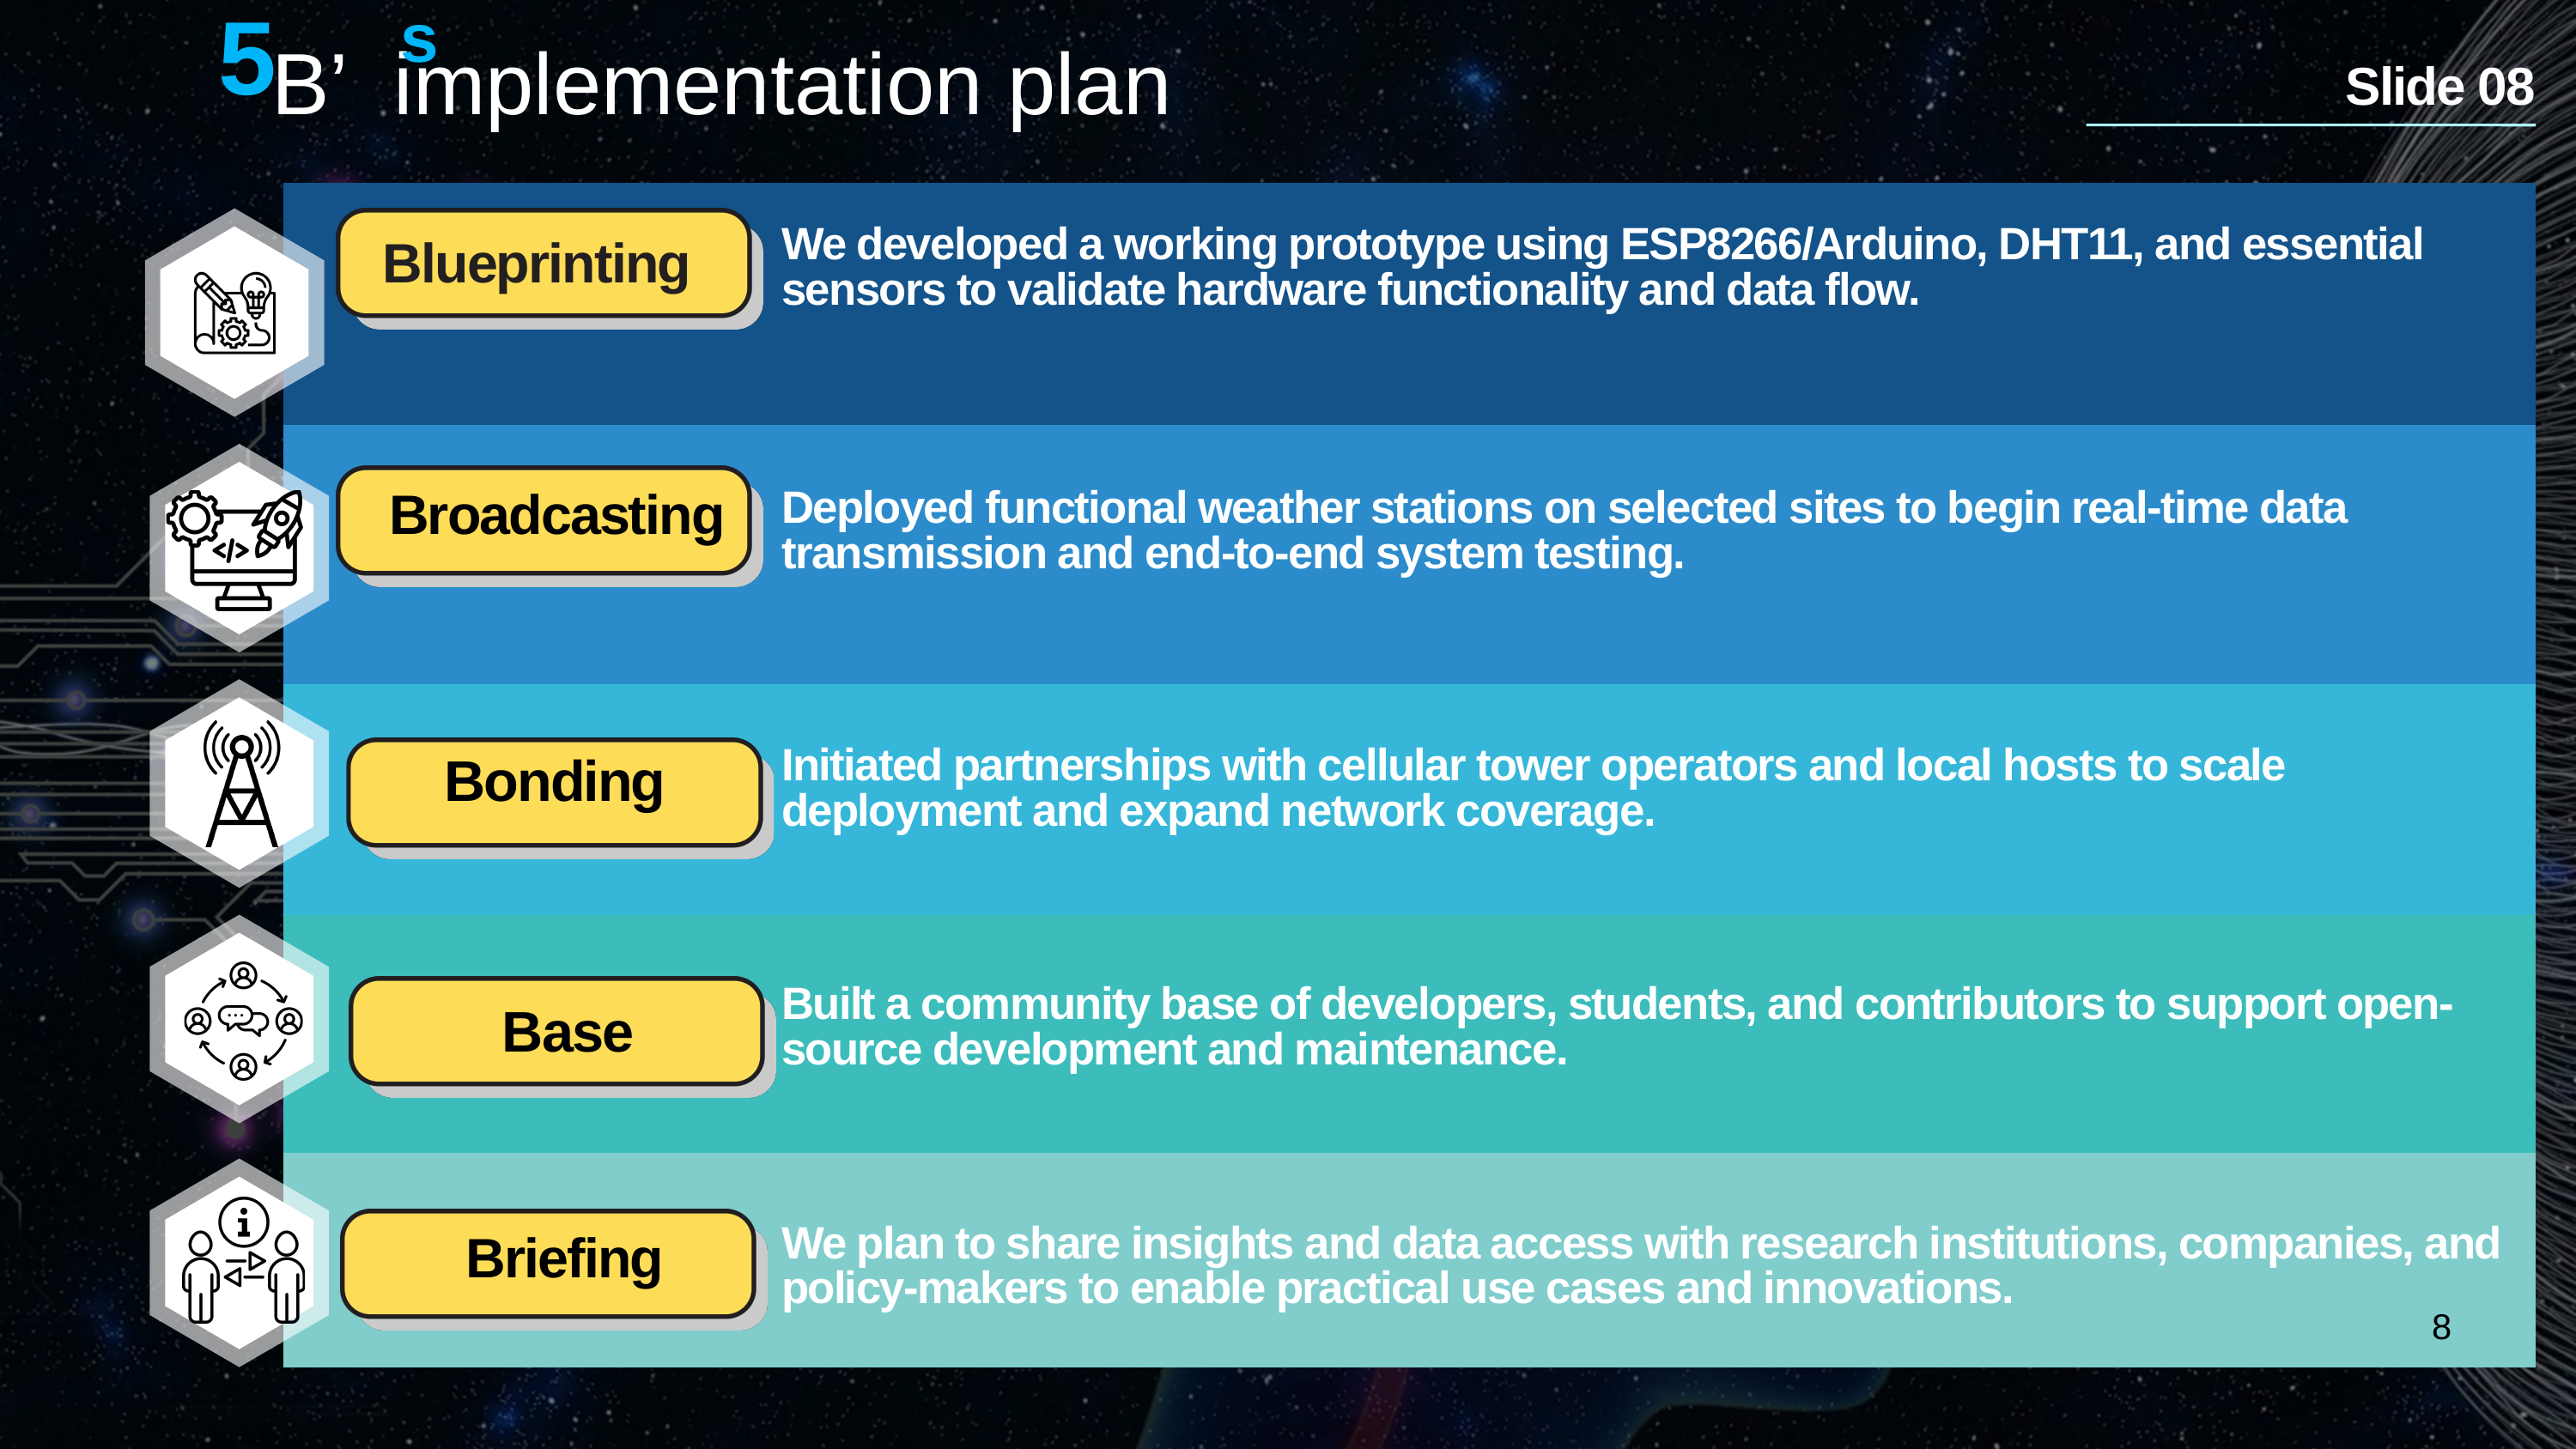

s
5
 B’  implementation plan
Slide 08

|  |
| --- |
|  |
|  |
|  |
|  |

We developed a working prototype using ESP8266/Arduino, DHT11, and essential sensors to validate hardware functionality and data flow.
Blueprinting

Deployed functional weather stations on selected sites to begin real-time data transmission and end-to-end system testing.
 Broadcasting

 Bonding
Initiated partnerships with cellular tower operators and local hosts to scale deployment and expand network coverage.

Base
Built a community base of developers, students, and contributors to support open-source development and maintenance.

Briefing
We plan to share insights and data access with research institutions, companies, and policy-makers to enable practical use cases and innovations.
8